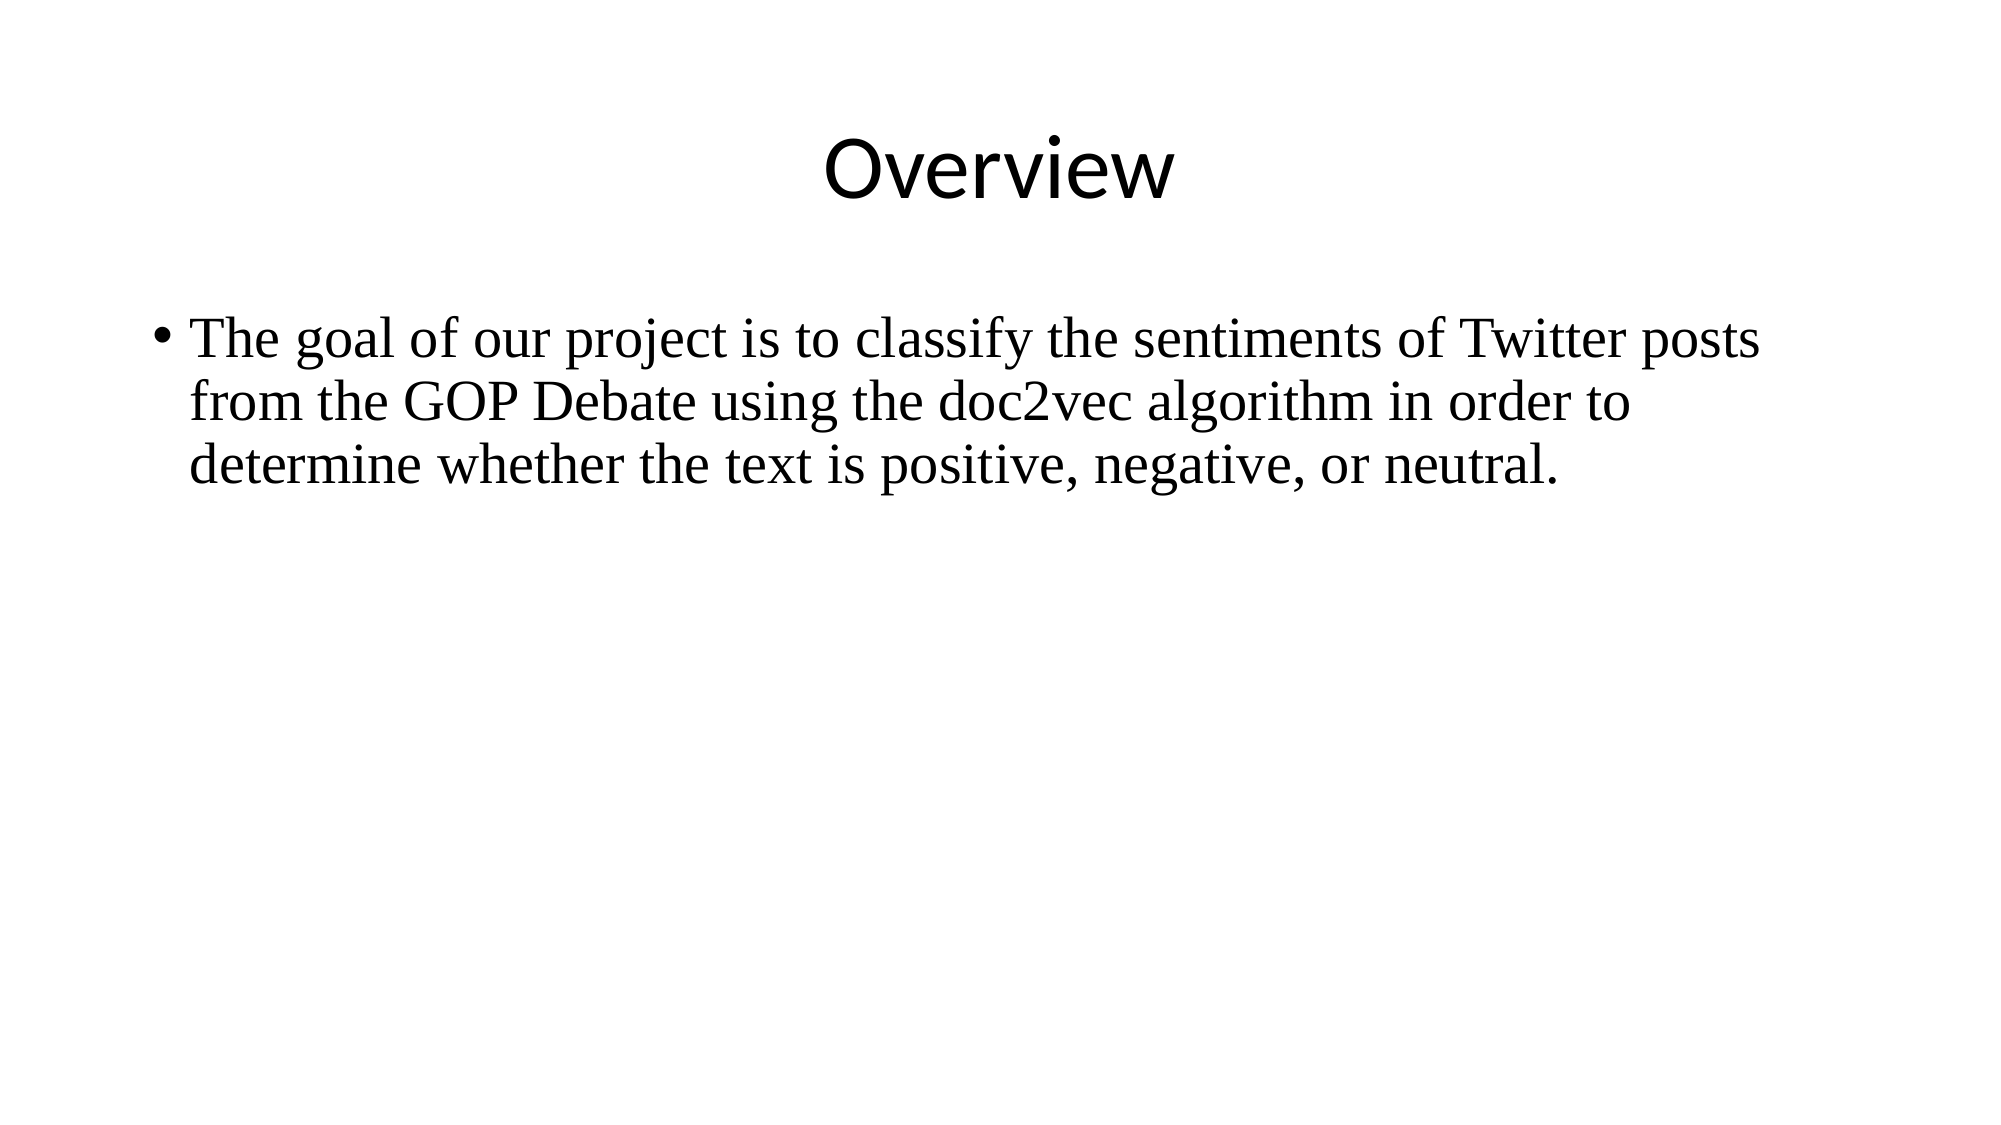

# Overview
The goal of our project is to classify the sentiments of Twitter posts from the GOP Debate using the doc2vec algorithm in order to determine whether the text is positive, negative, or neutral.